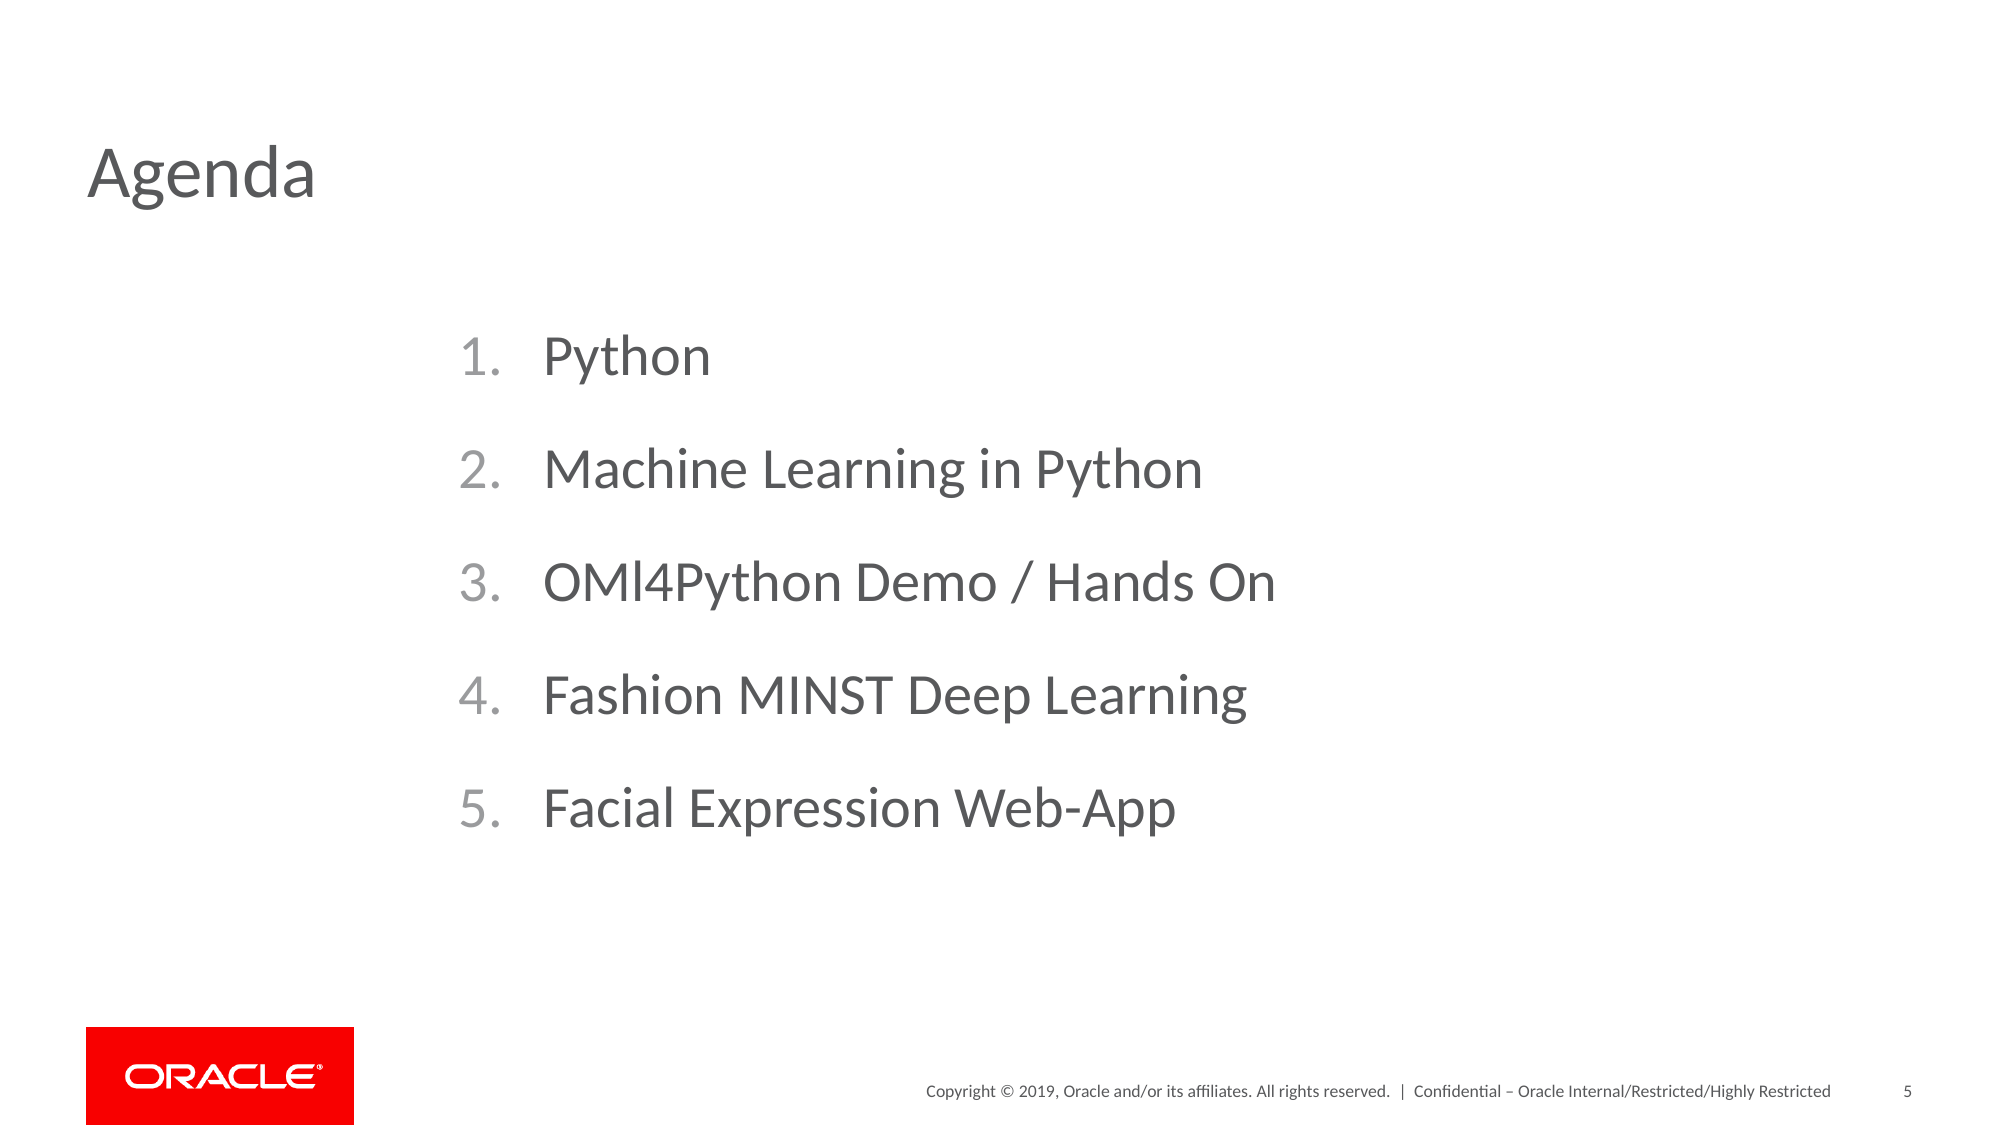

# Agenda
Python
Machine Learning in Python
OMl4Python Demo / Hands On
Fashion MINST Deep Learning
Facial Expression Web-App

Confidential – Oracle Internal/Restricted/Highly Restricted
5